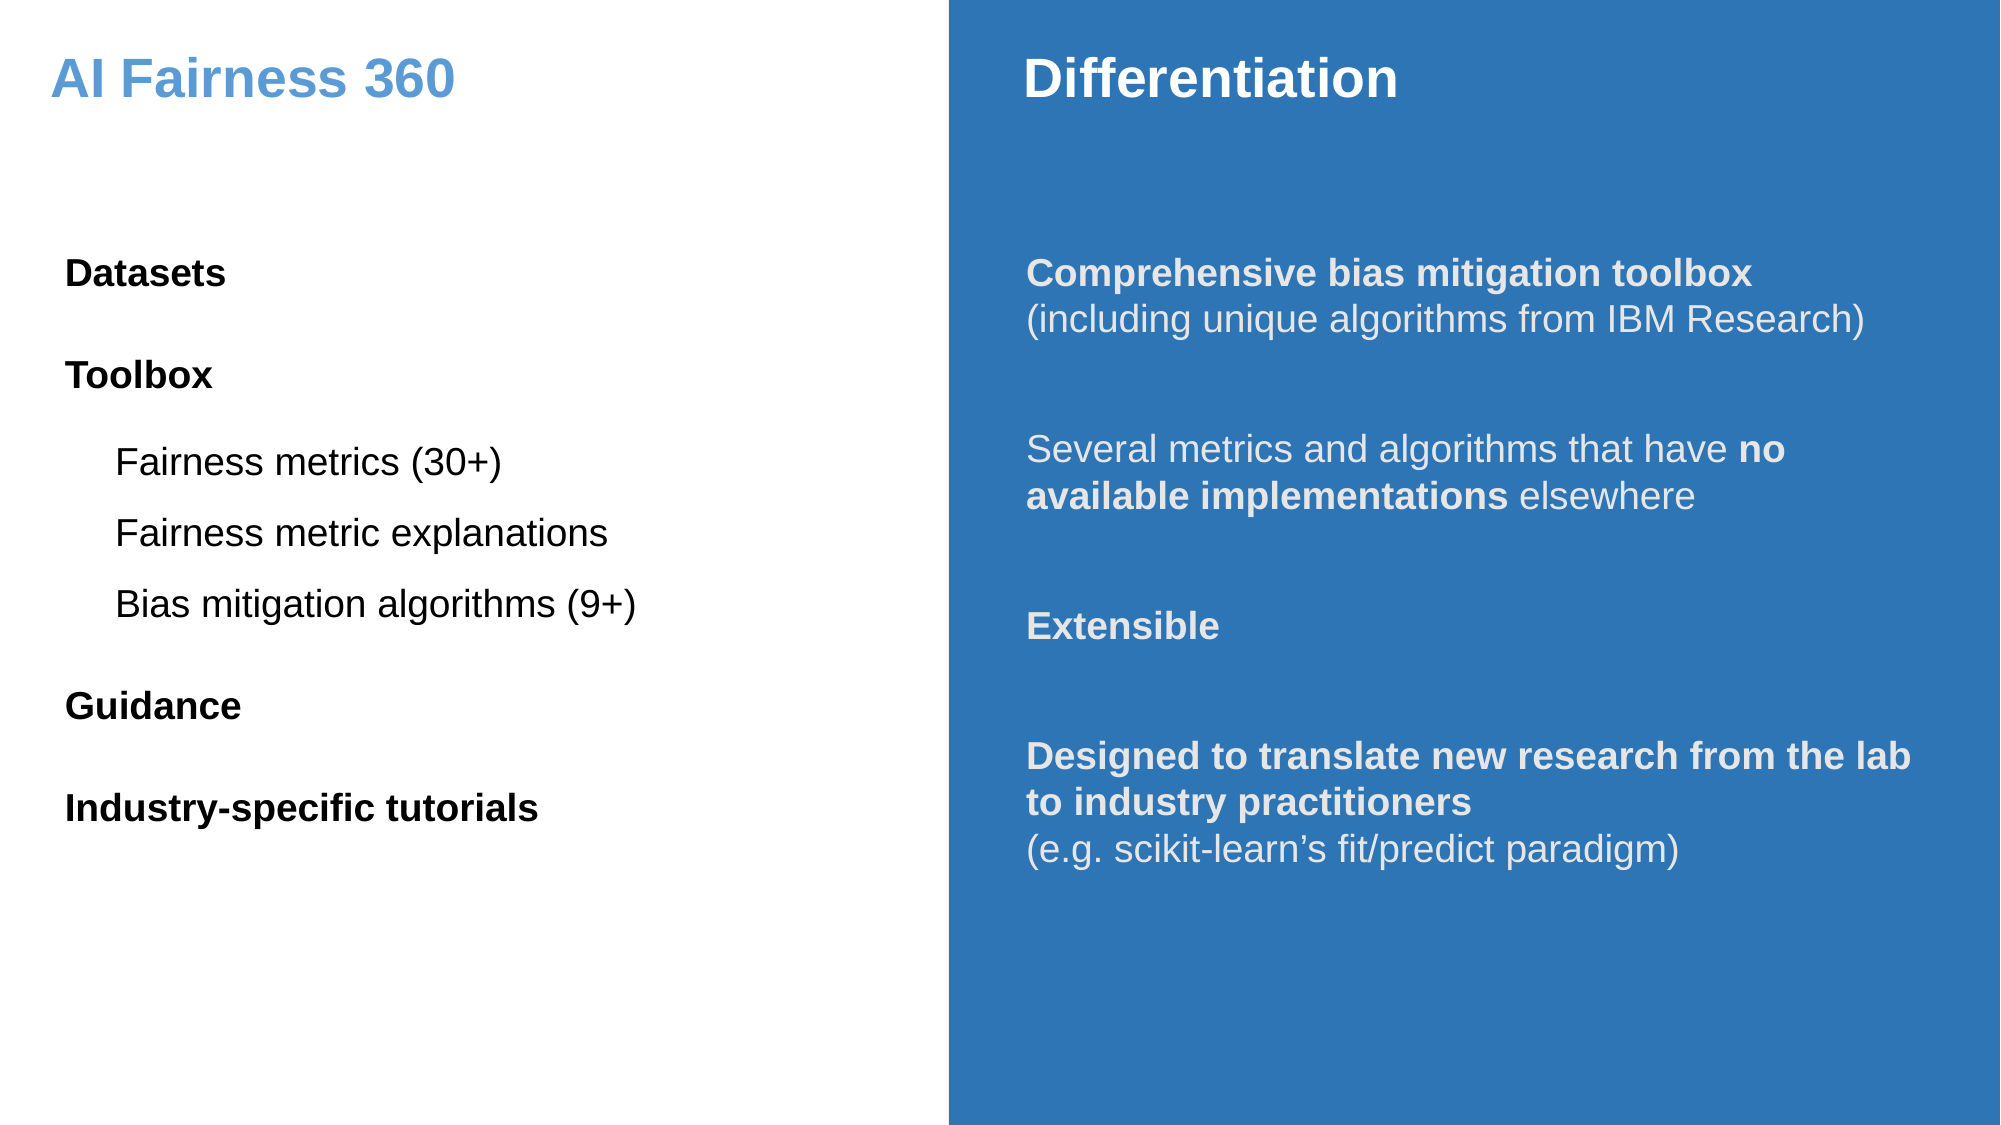

Differentiation
AI Fairness 360
Datasets
Toolbox
Fairness metrics (30+)
Fairness metric explanations
Bias mitigation algorithms (9+)
Guidance
Industry-specific tutorials
Comprehensive bias mitigation toolbox (including unique algorithms from IBM Research)
Several metrics and algorithms that have no available implementations elsewhere
Extensible
Designed to translate new research from the lab to industry practitioners
(e.g. scikit-learn’s fit/predict paradigm)